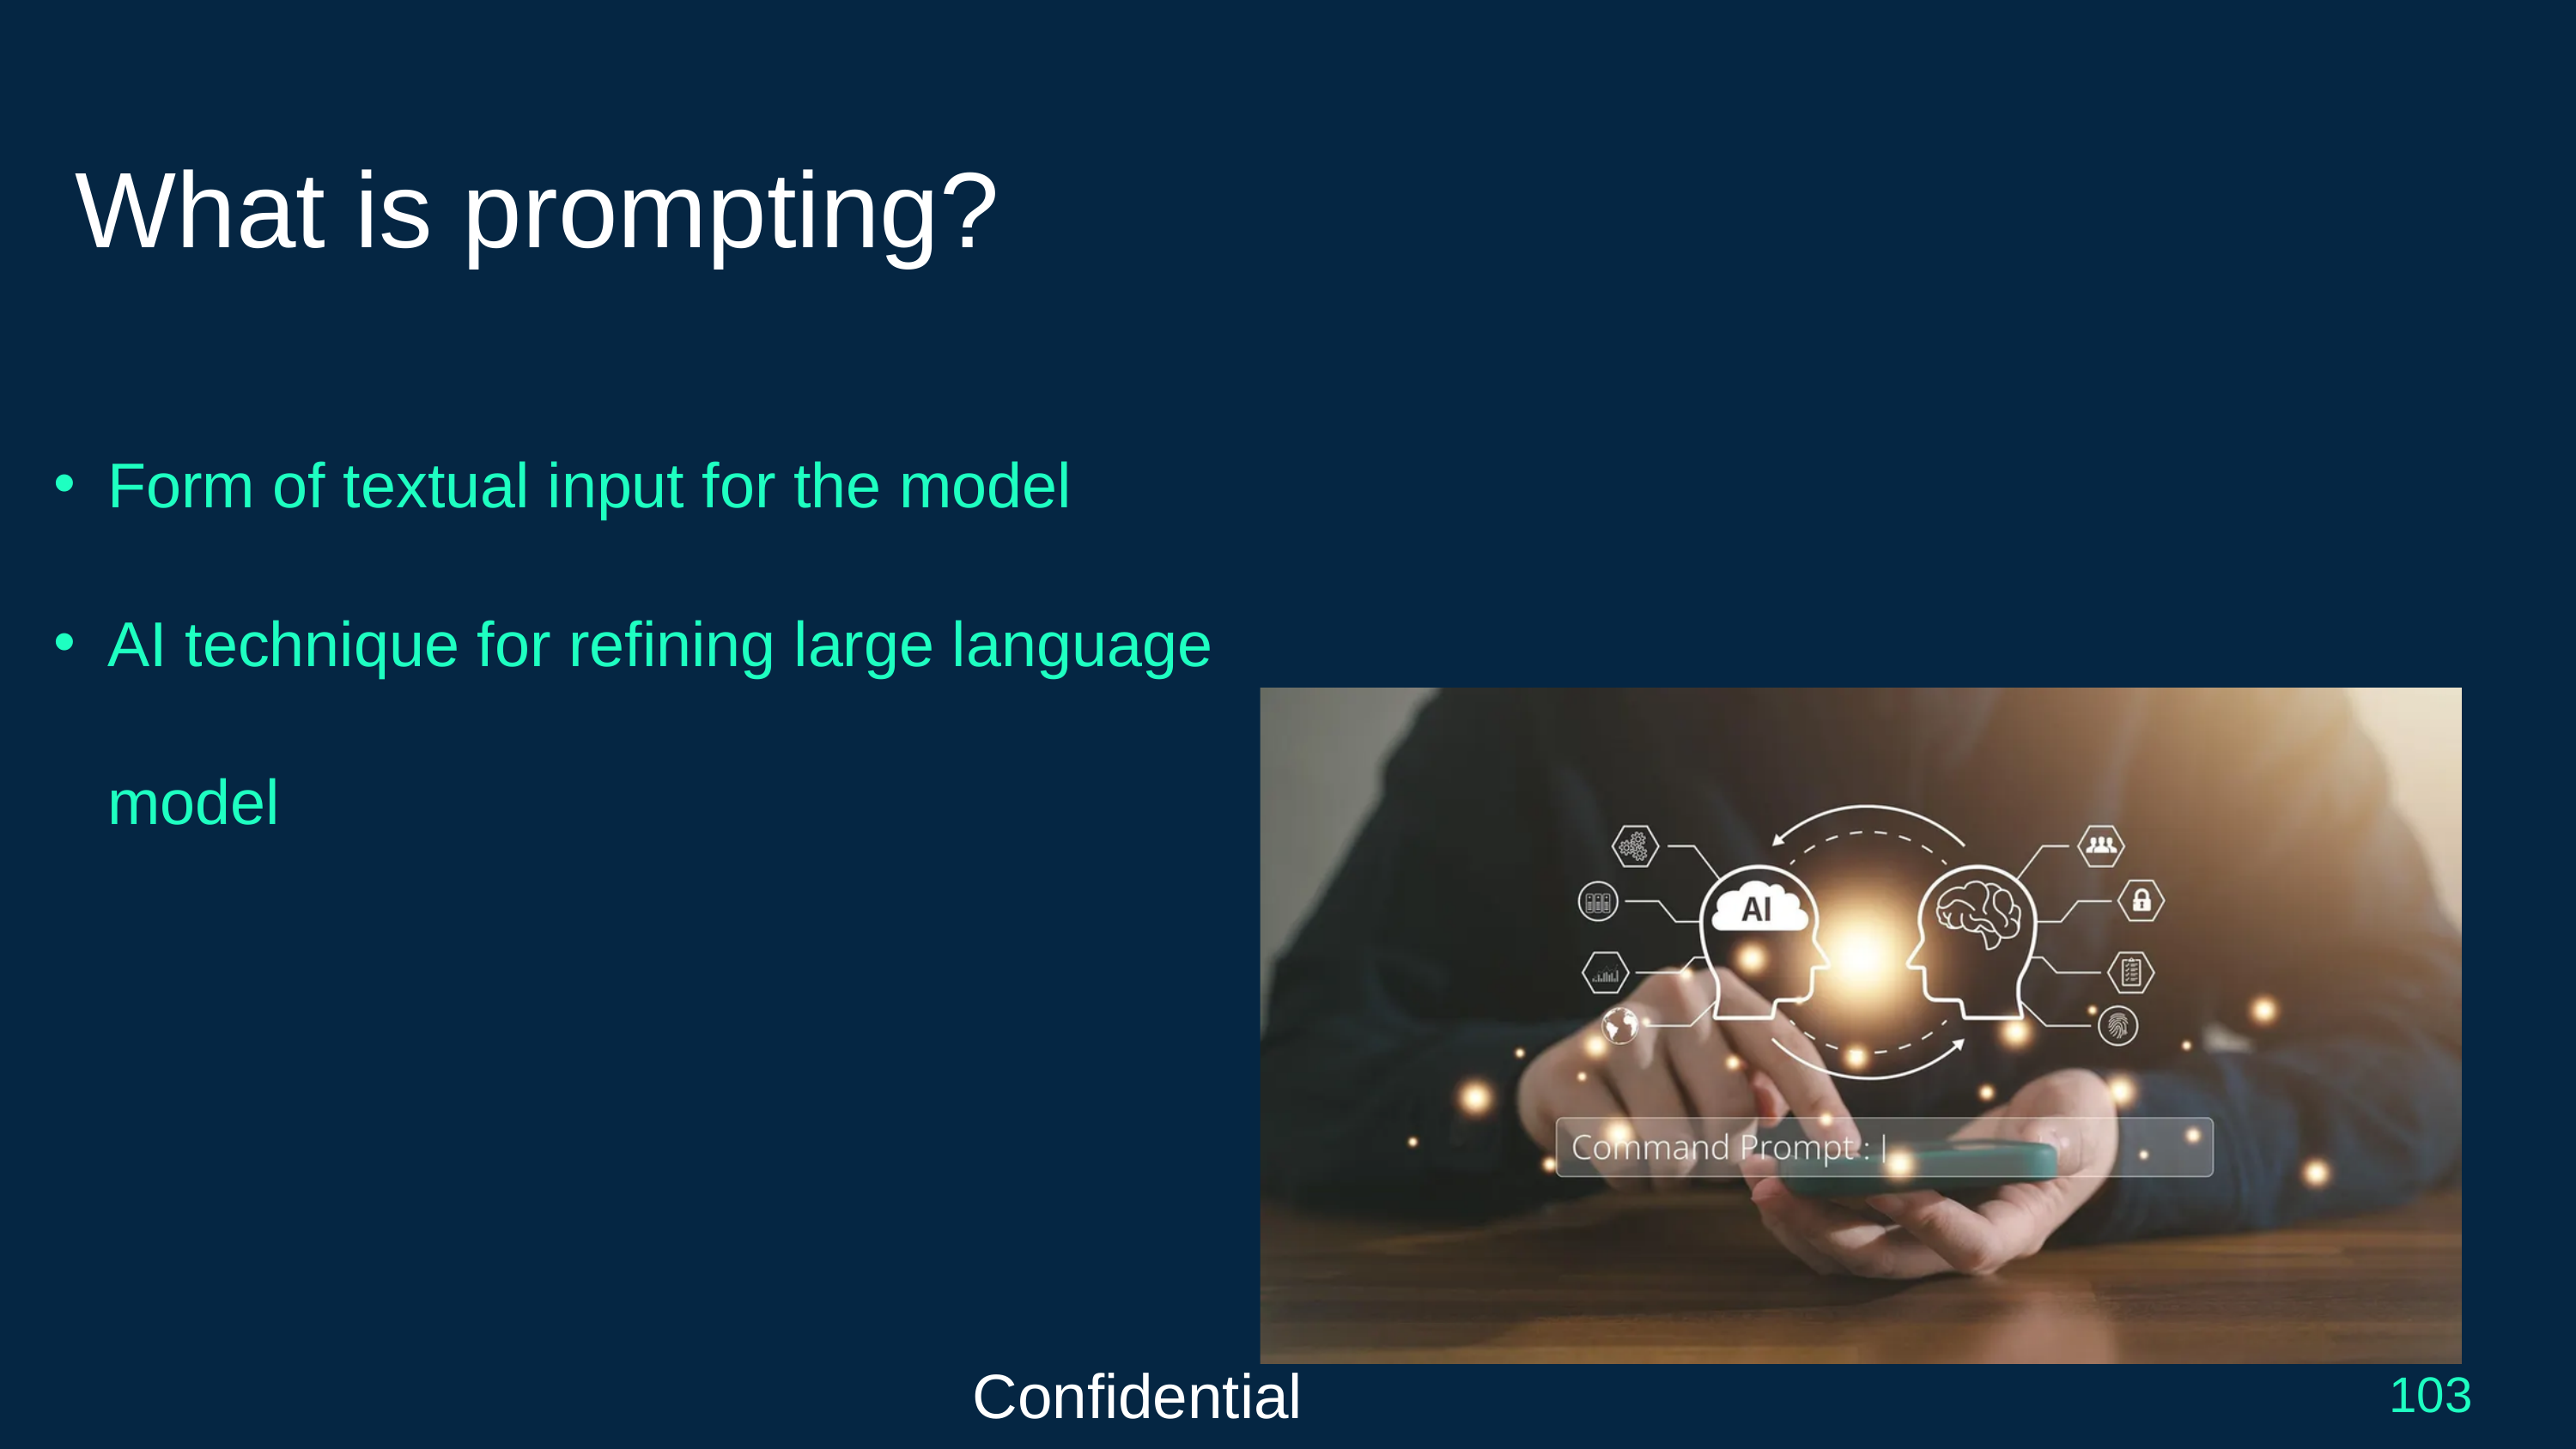

What is prompting?
Form of textual input for the model
AI technique for refining large language model

Confidential
103